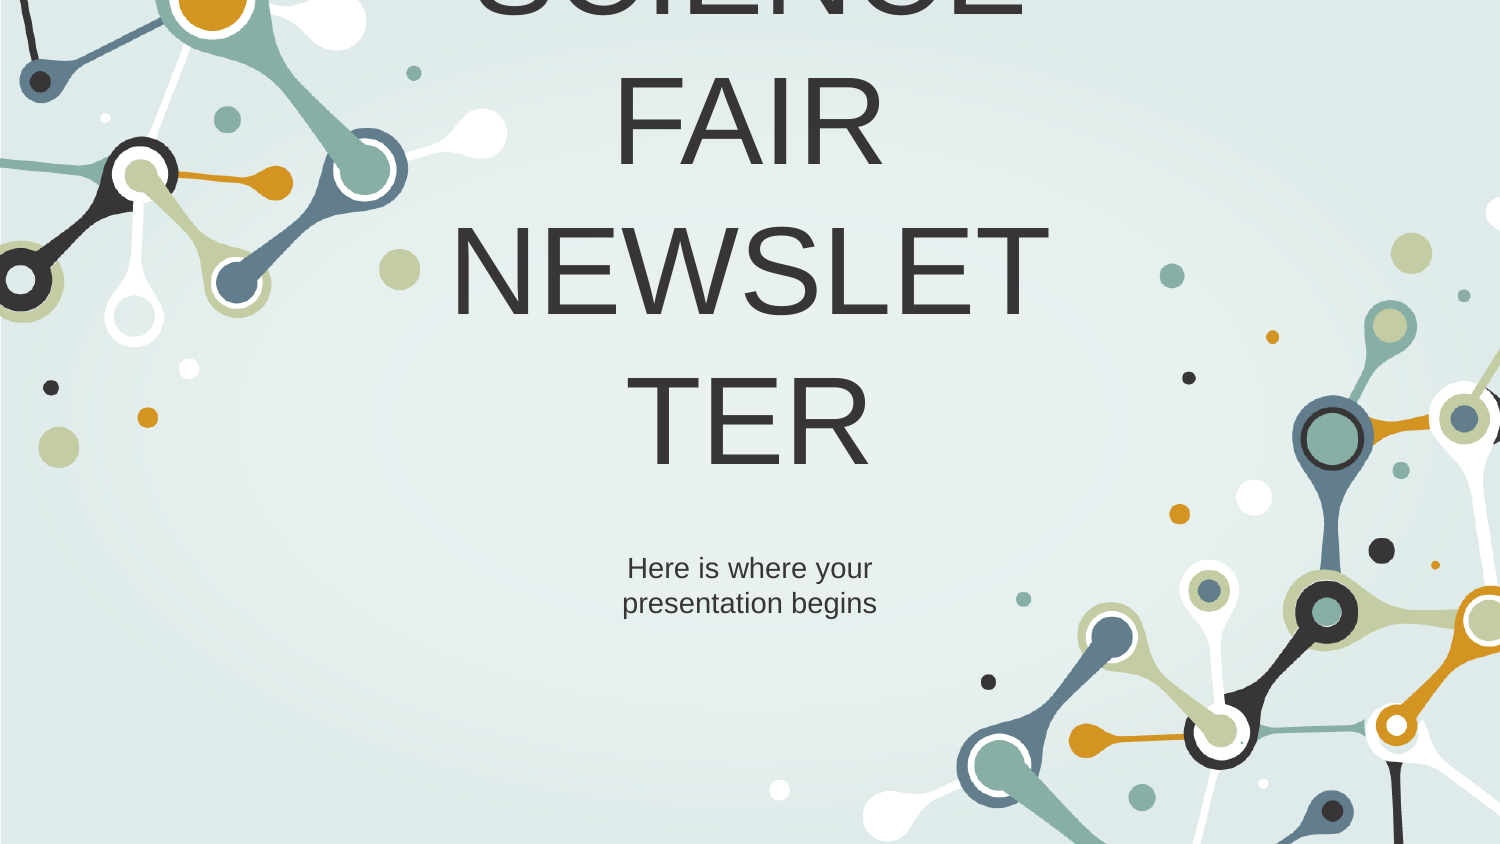

# SCIENCE FAIR NEWSLETTER
Here is where your presentation begins